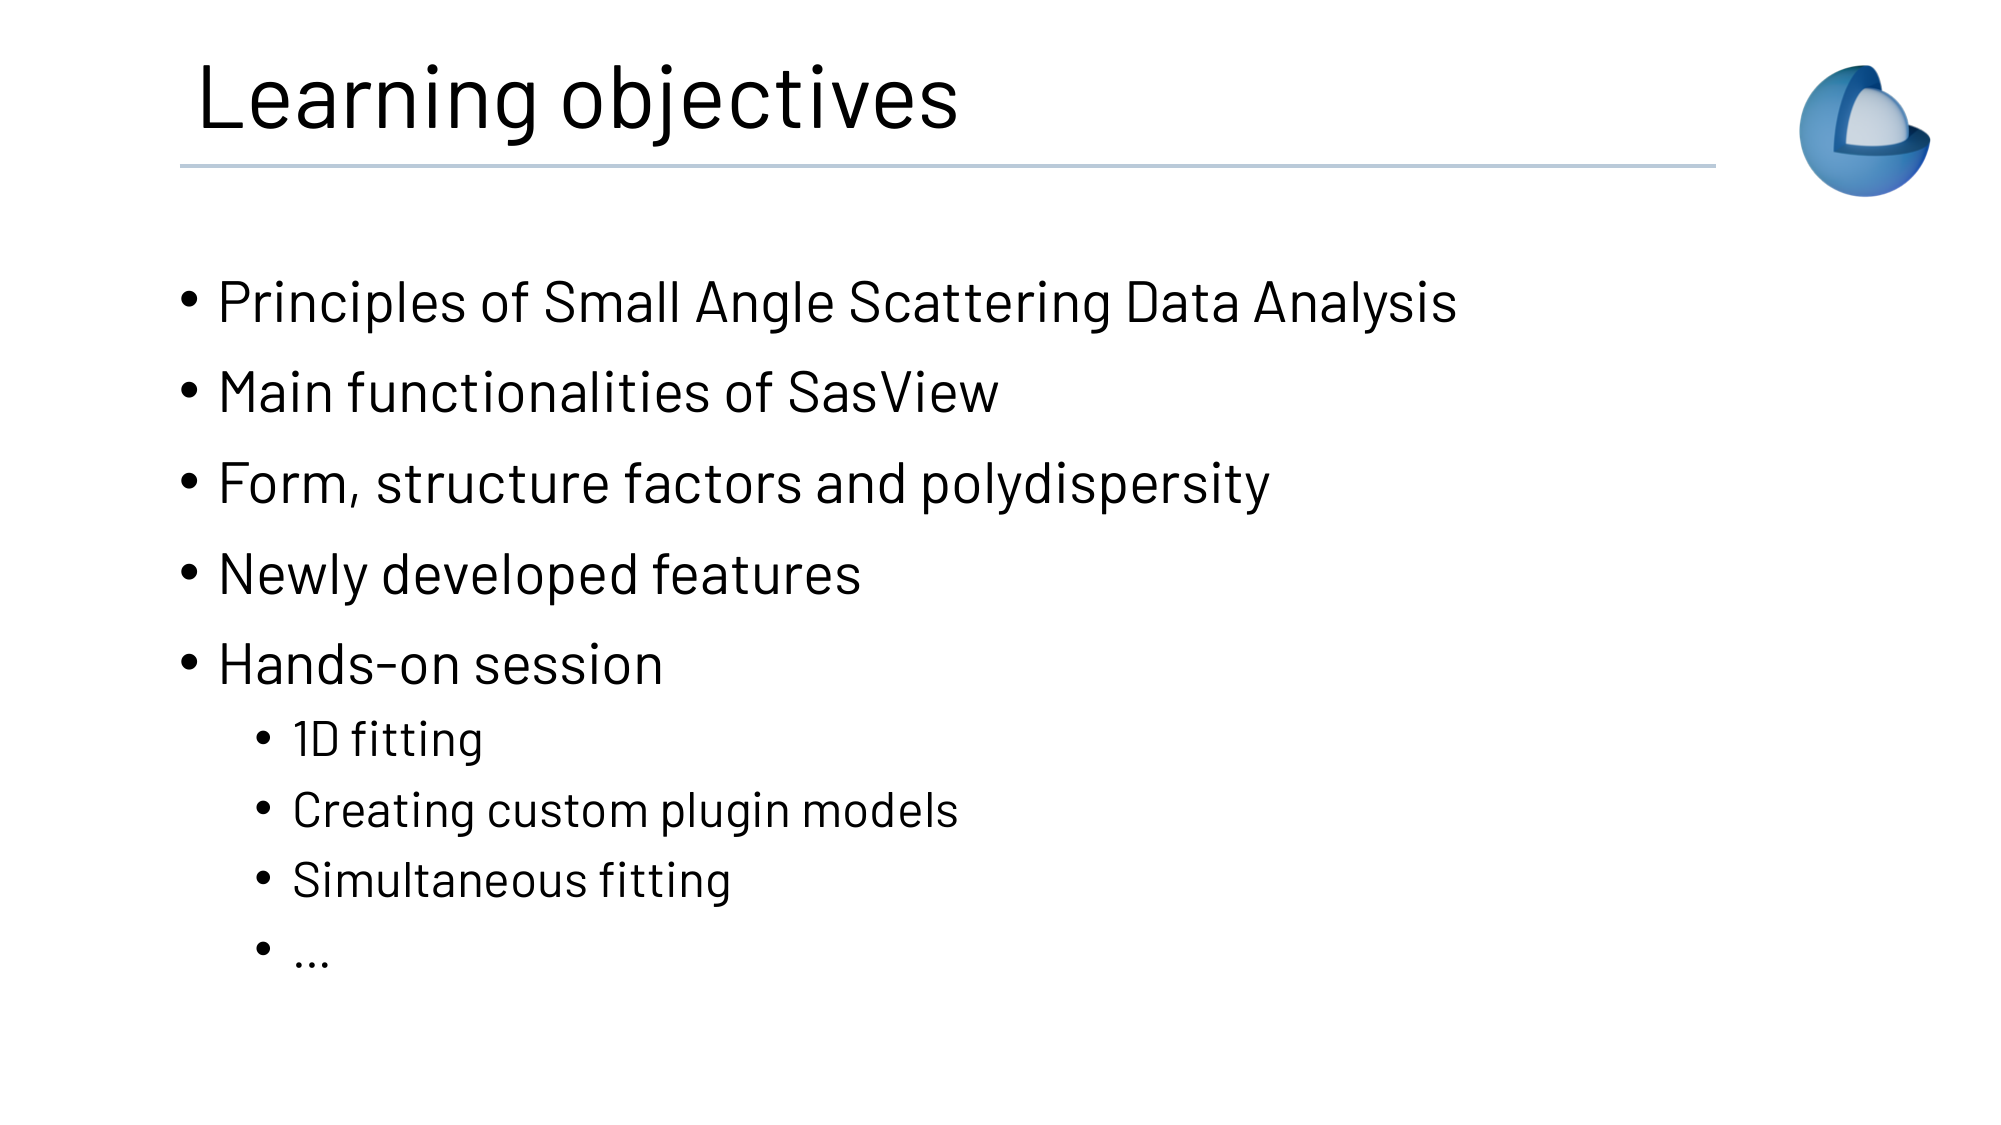

# Learning objectives
Principles of Small Angle Scattering Data Analysis
Main functionalities of SasView
Form, structure factors and polydispersity
Newly developed features
Hands-on session
1D fitting
Creating custom plugin models
Simultaneous fitting
…